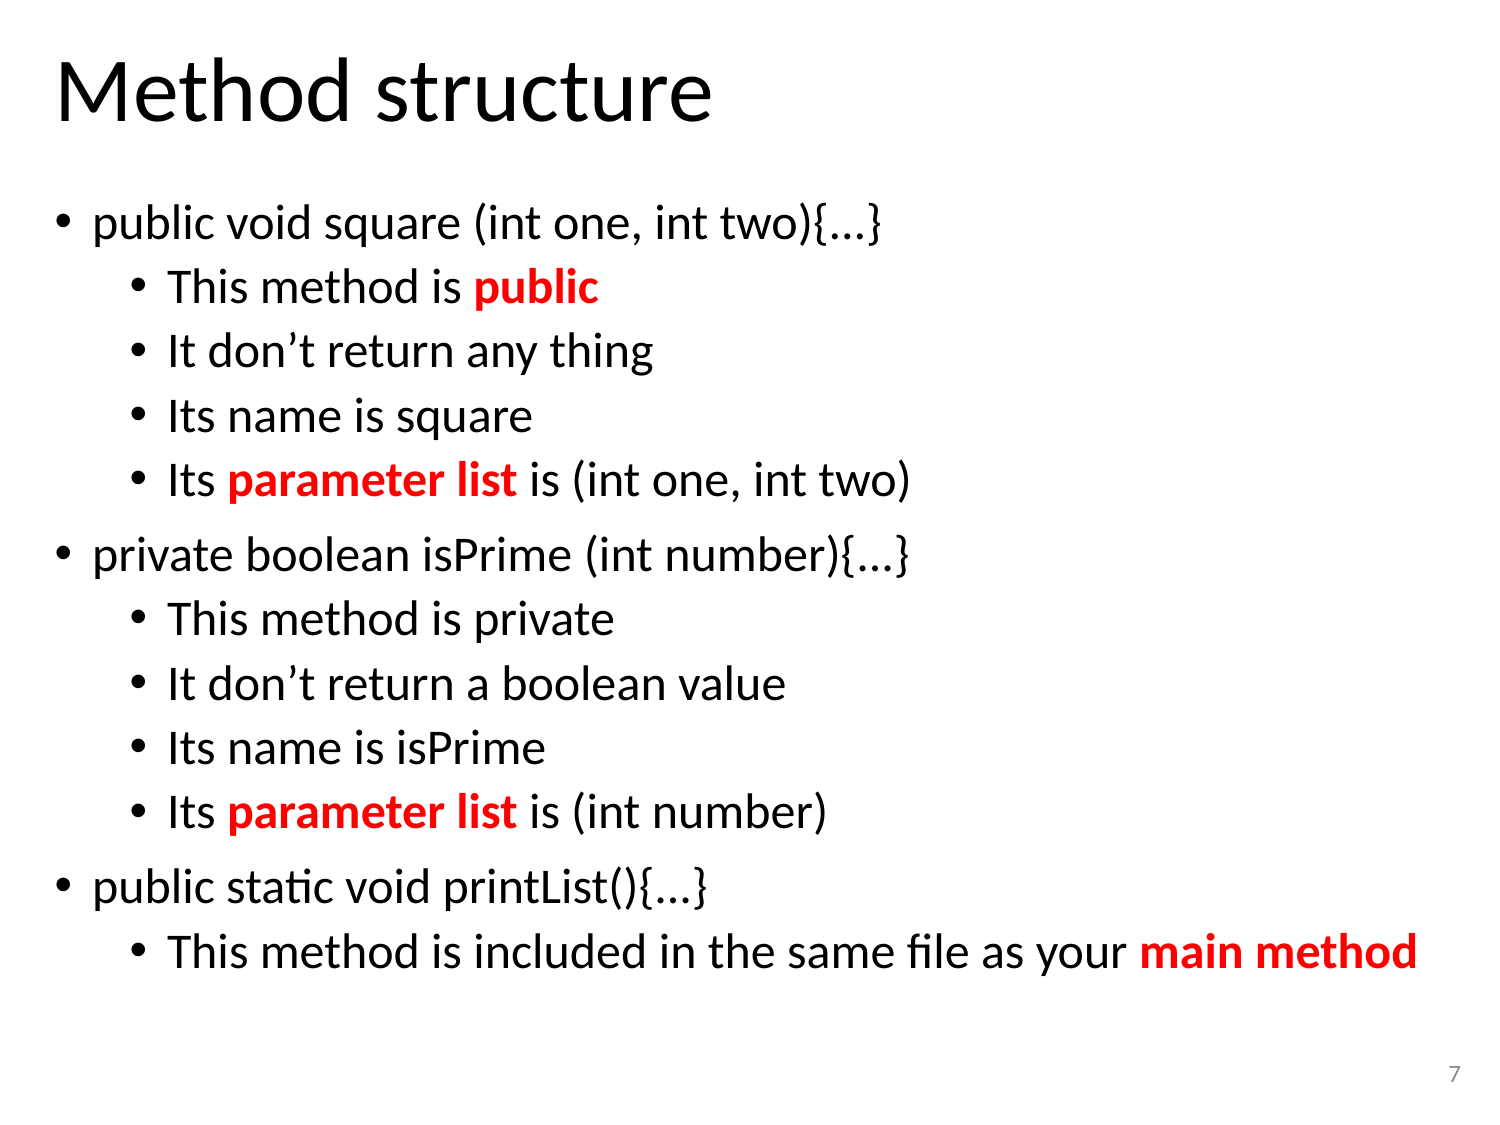

# Method structure
public void square (int one, int two){...}
This method is public
It don’t return any thing
Its name is square
Its parameter list is (int one, int two)
private boolean isPrime (int number){...}
This method is private
It don’t return a boolean value
Its name is isPrime
Its parameter list is (int number)
public static void printList(){...}
This method is included in the same file as your main method
7